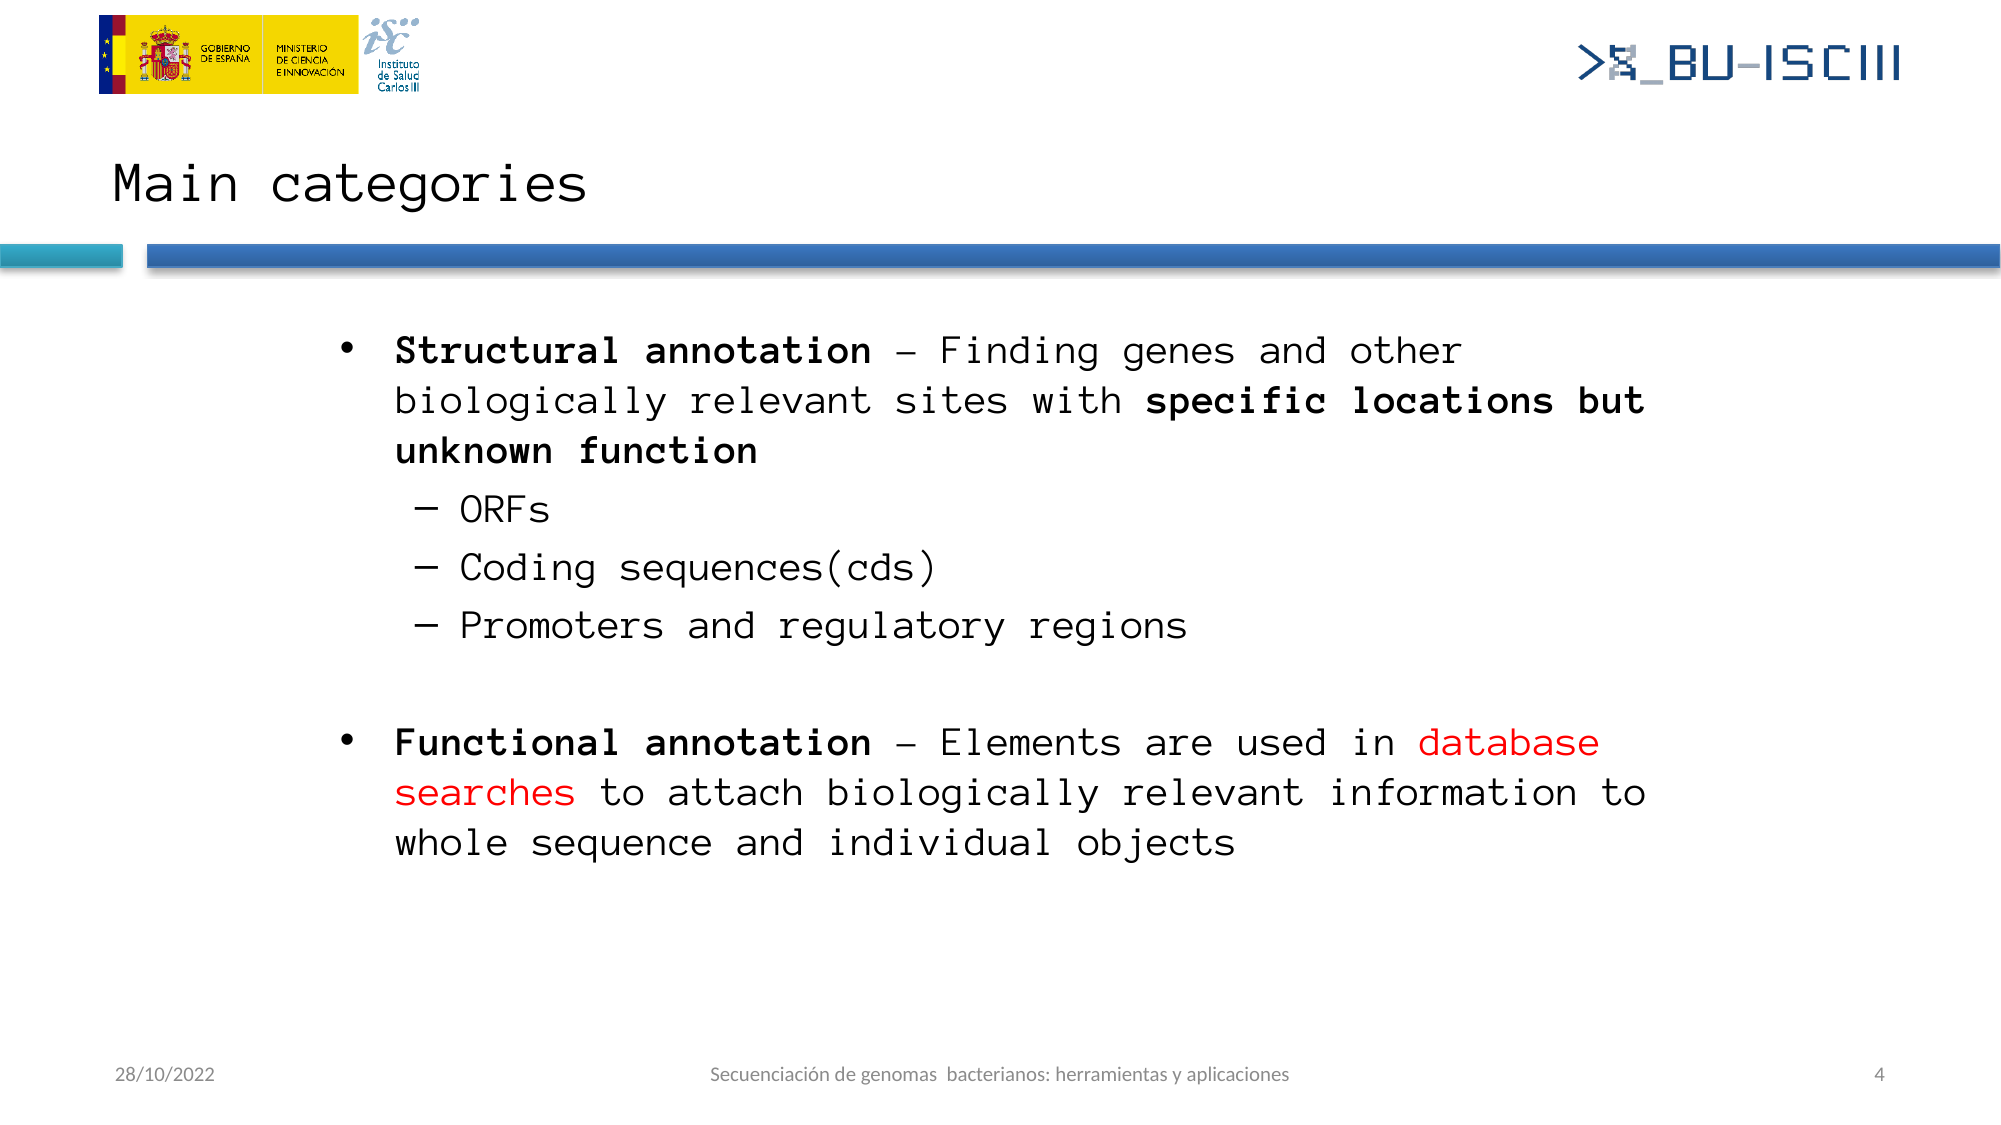

# Main categories
Structural annotation – Finding genes and other biologically relevant sites with specific locations but unknown function
ORFs
Coding sequences(cds)
Promoters and regulatory regions

Functional annotation – Elements are used in database searches to attach biologically relevant information to whole sequence and individual objects
28/10/2022
Secuenciación de genomas  bacterianos: herramientas y aplicaciones
4